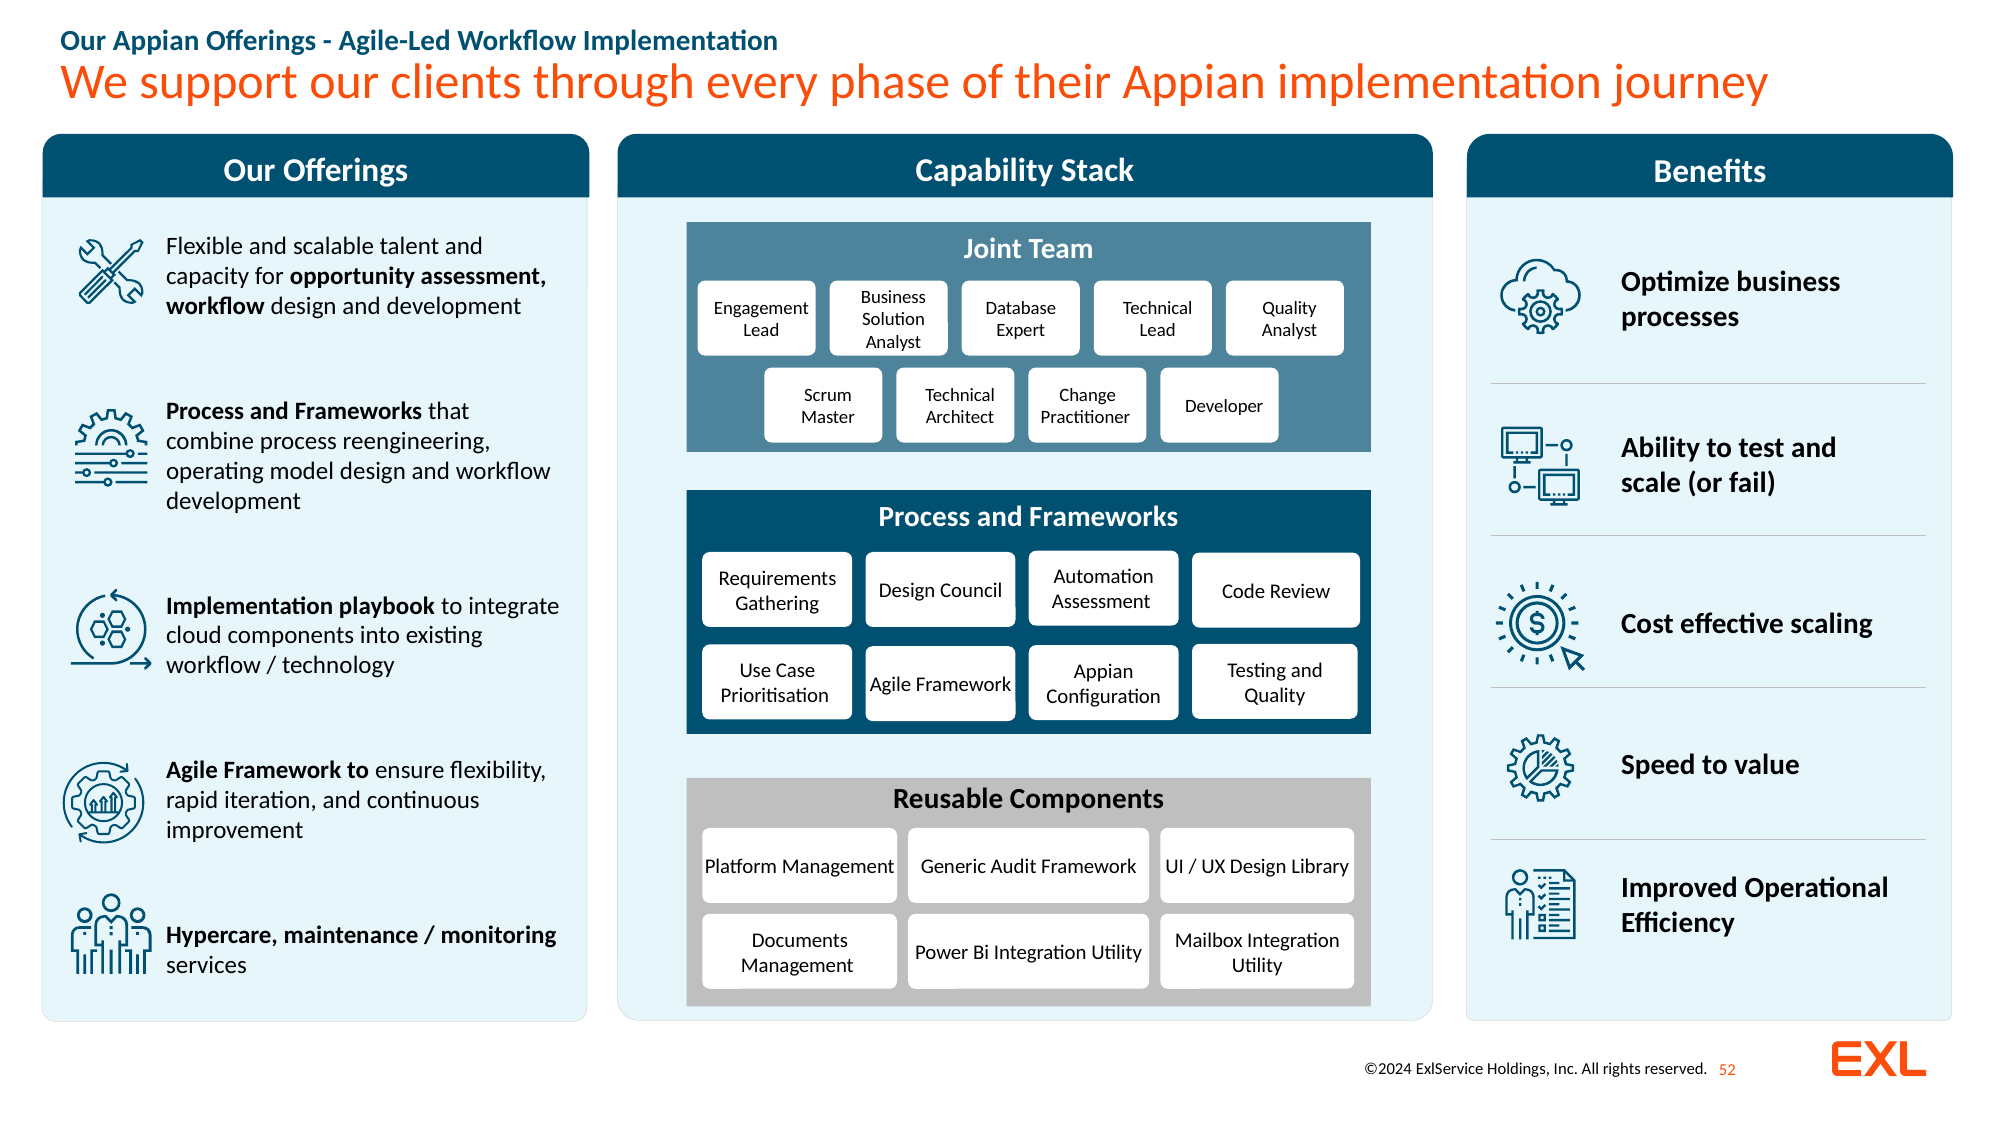

Our Appian Offerings - Agile-Led Workflow Implementation
We support our clients through every phase of their Appian implementation journey
Our Offerings
Capability Stack
Benefits

Joint Team

Engagement Lead
Business Solution Analyst
Database Expert
Technical Lead
Quality Analyst
Scrum Master
Technical Architect
Change Practitioner
Developer
Flexible and scalable talent and capacity for opportunity assessment, workflow design and development
Process and Frameworks that combine process reengineering, operating model design and workflow development
Implementation playbook to integrate cloud components into existing workflow / technology
Agile Framework to ensure flexibility, rapid iteration, and continuous improvement
Hypercare, maintenance / monitoring services

Optimize business processes

Ability to test and scale (or fail)

Process and Frameworks
Automation Assessment
Requirements Gathering
Design Council
Code Review
Testing and Quality
Use Case Prioritisation
Appian Configuration
Agile Framework
Cost effective scaling

Speed to value

Reusable Components

Platform Management
Generic Audit Framework
UI / UX Design Library
Documents Management
Power Bi Integration Utility
Mailbox Integration Utility

Improved Operational Efficiency